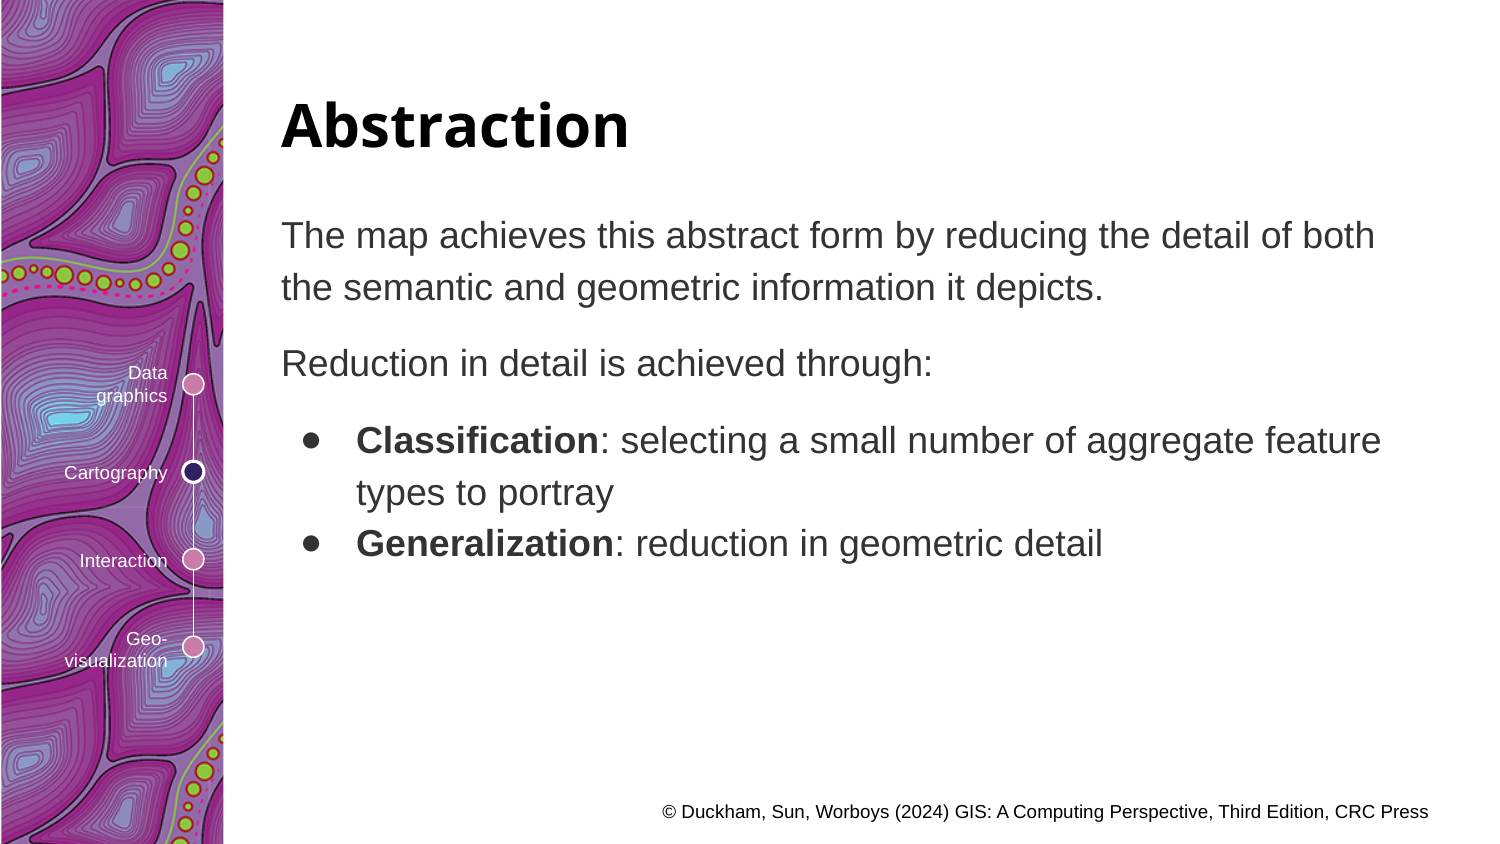

# Abstraction
The map achieves this abstract form by reducing the detail of both the semantic and geometric information it depicts.
Reduction in detail is achieved through:
Classification: selecting a small number of aggregate feature types to portray
Generalization: reduction in geometric detail